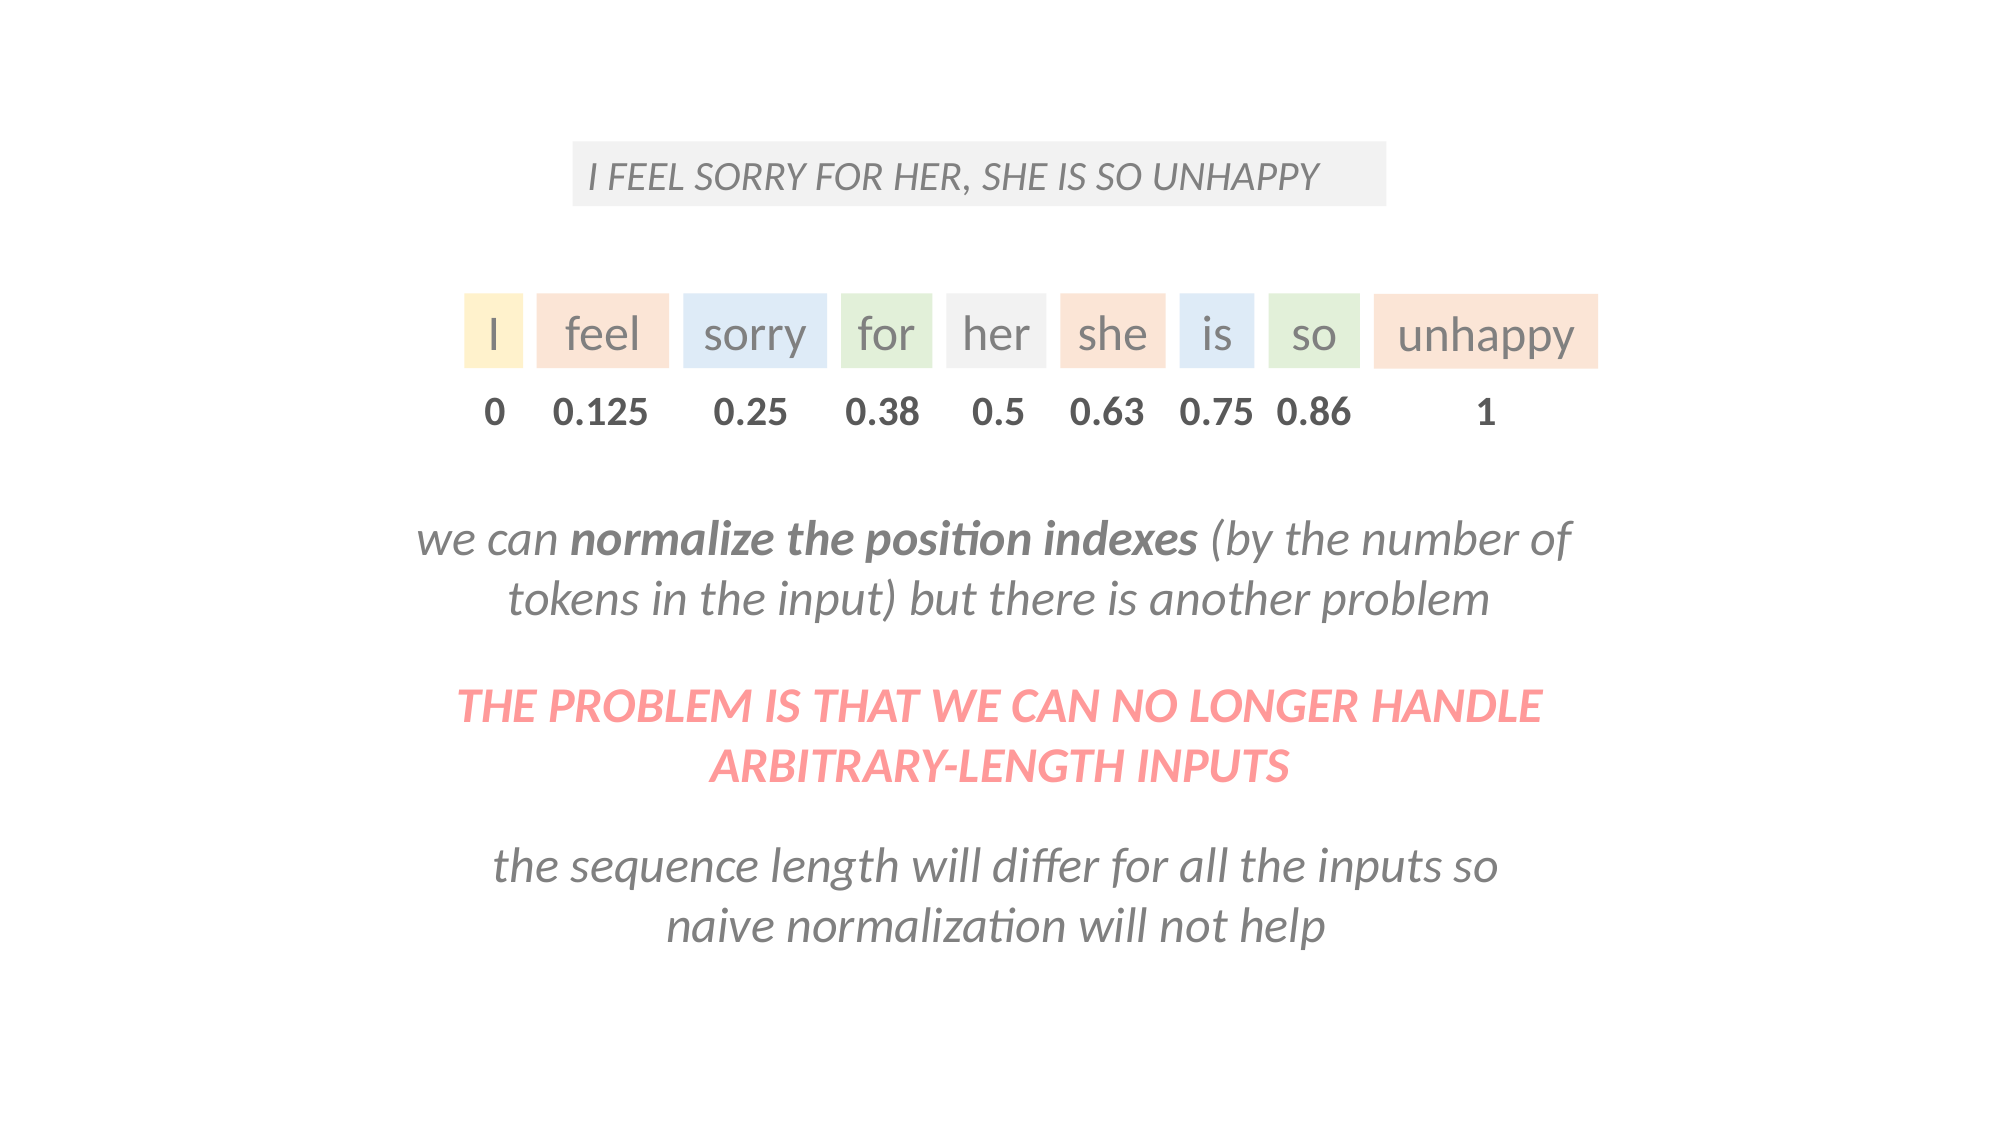

I FEEL SORRY FOR HER, SHE IS SO UNHAPPY
her
she
is
so
feel
sorry
for
I
unhappy
0
0.25
0.38
0.5
0.63
0.75
0.86
1
0.125
we can normalize the position indexes (by the number of
tokens in the input) but there is another problem
THE PROBLEM IS THAT WE CAN NO LONGER HANDLE
ARBITRARY-LENGTH INPUTS

the sequence length will differ for all the inputs so
naive normalization will not help